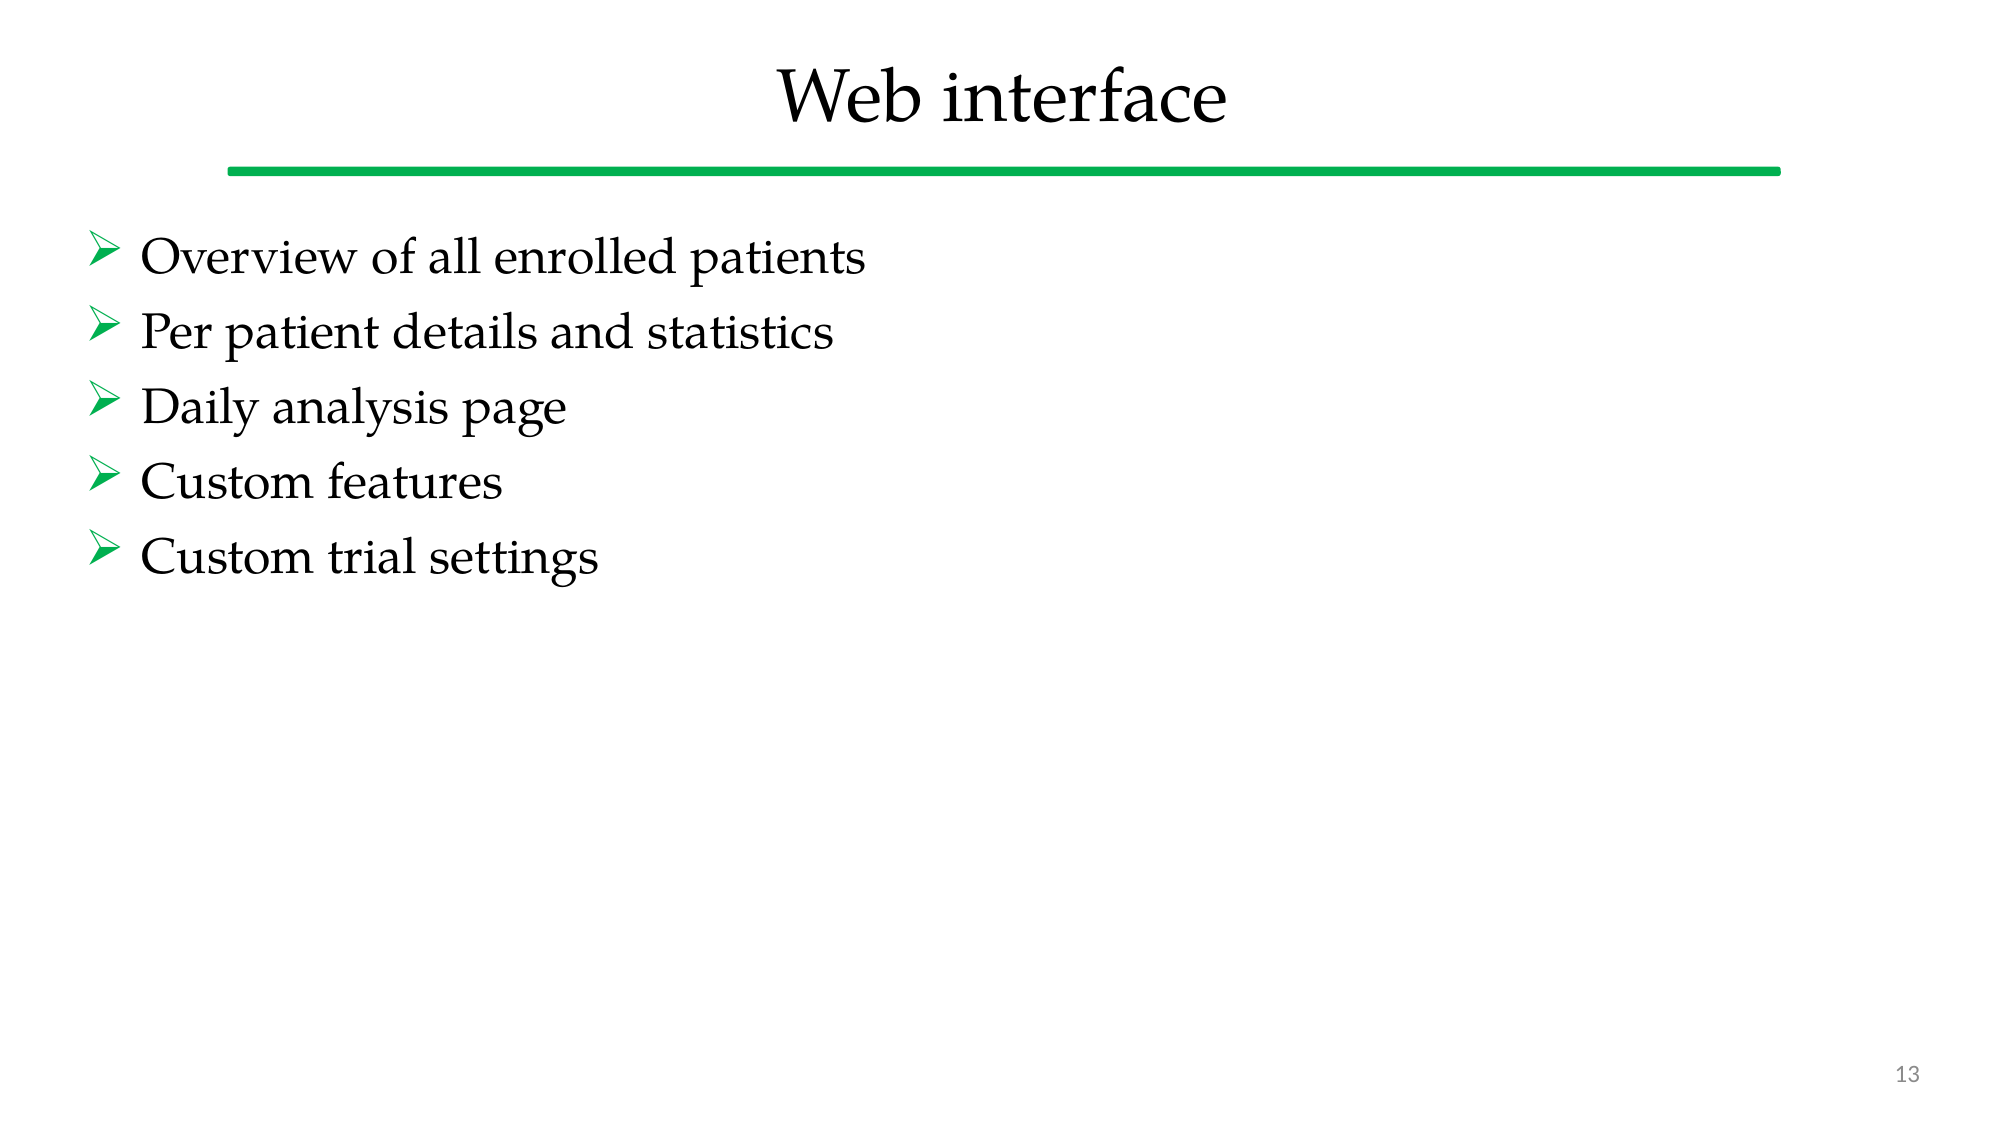

# Web interface
Overview of all enrolled patients
Per patient details and statistics
Daily analysis page
Custom features
Custom trial settings

13